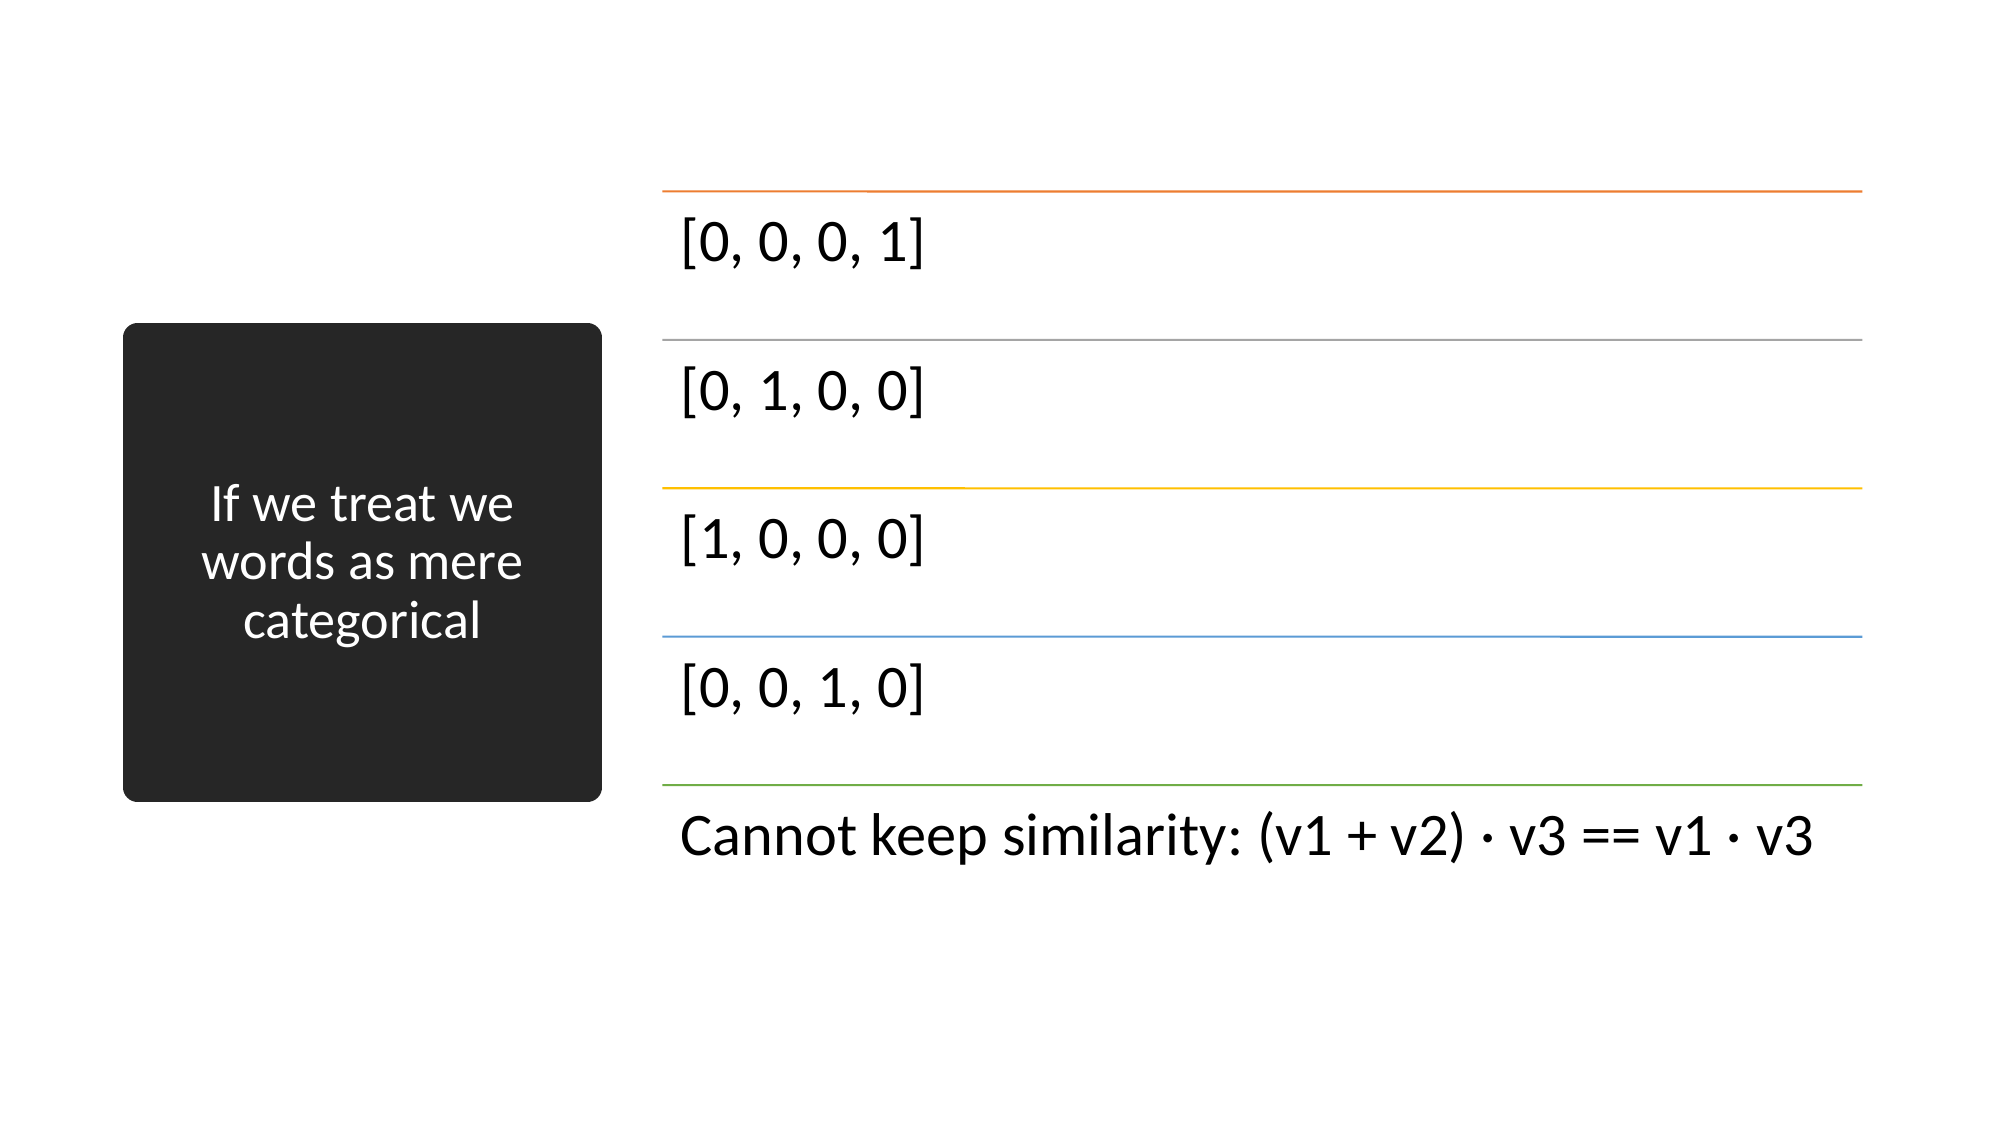

[0, 0, 0, 1]
[0, 1, 0, 0]
[1, 0, 0, 0]
[0, 0, 1, 0]
Cannot keep similarity: (v1 + v2) · v3 == v1 · v3
# If we treat we words as mere categorical